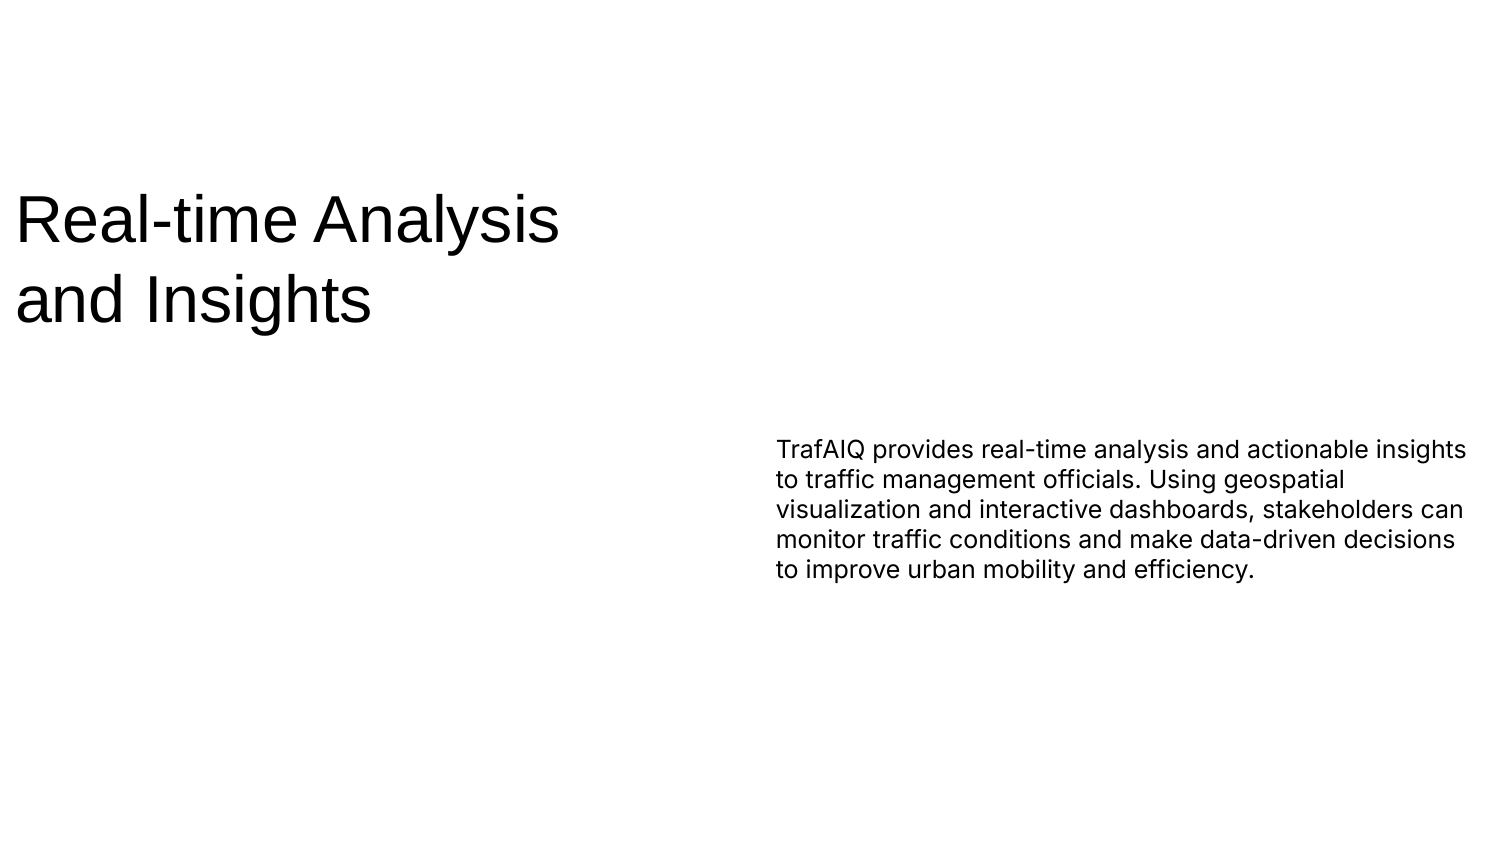

Real-time Analysis and Insights
TrafAIQ provides real-time analysis and actionable insights to traffic management officials. Using geospatial visualization and interactive dashboards, stakeholders can monitor traffic conditions and make data-driven decisions to improve urban mobility and efficiency.